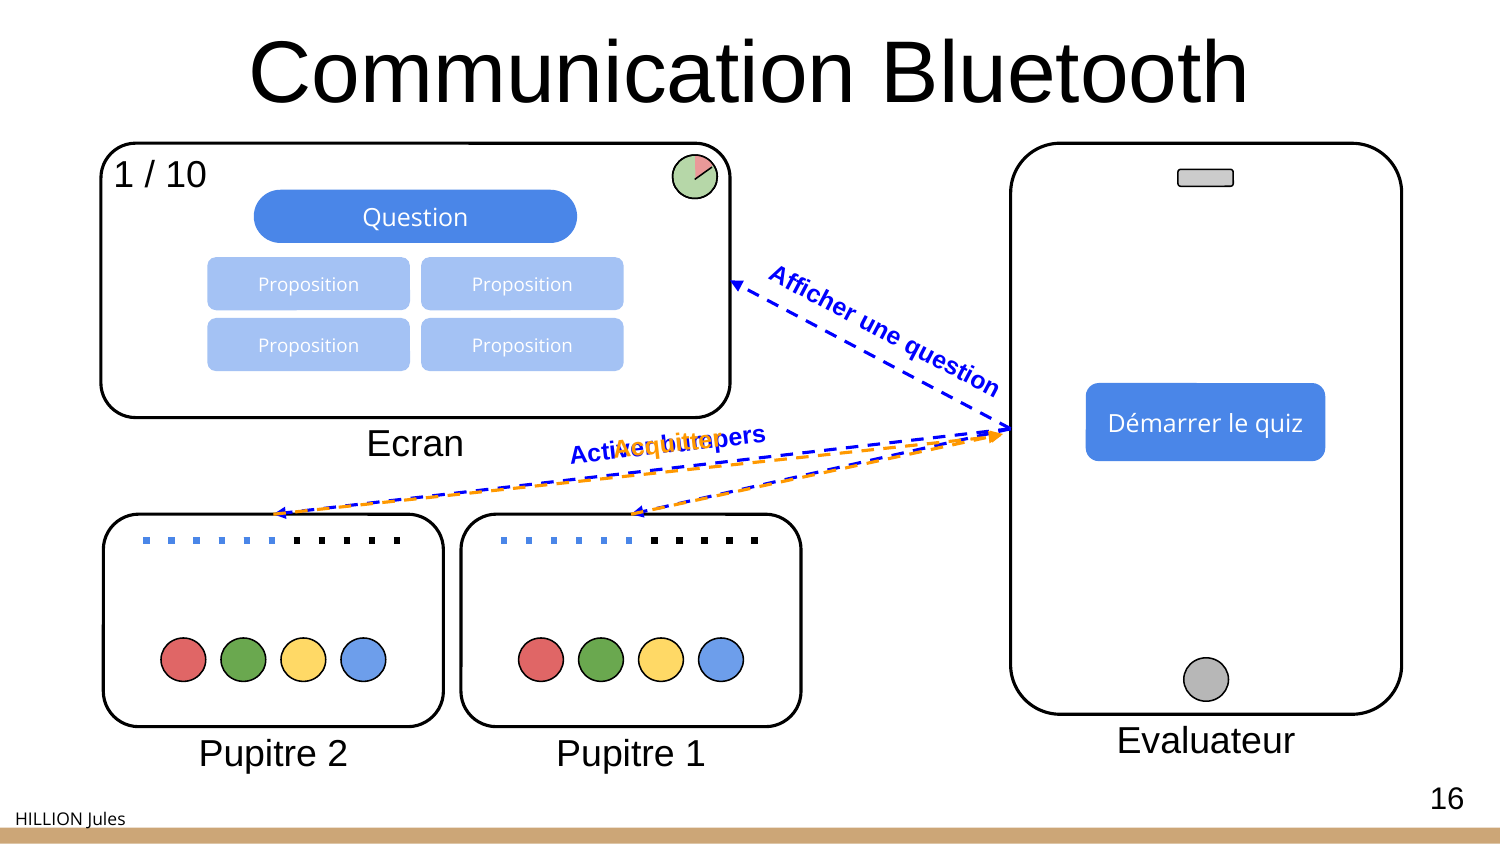

# Communication Bluetooth
1 / 10

Question
Proposition
Proposition
Afficher une question
Proposition
Proposition
Démarrer le quiz
Ecran
Acquitter
Activer bumpers

Evaluateur
Pupitre 2
Pupitre 1
16
HILLION Jules